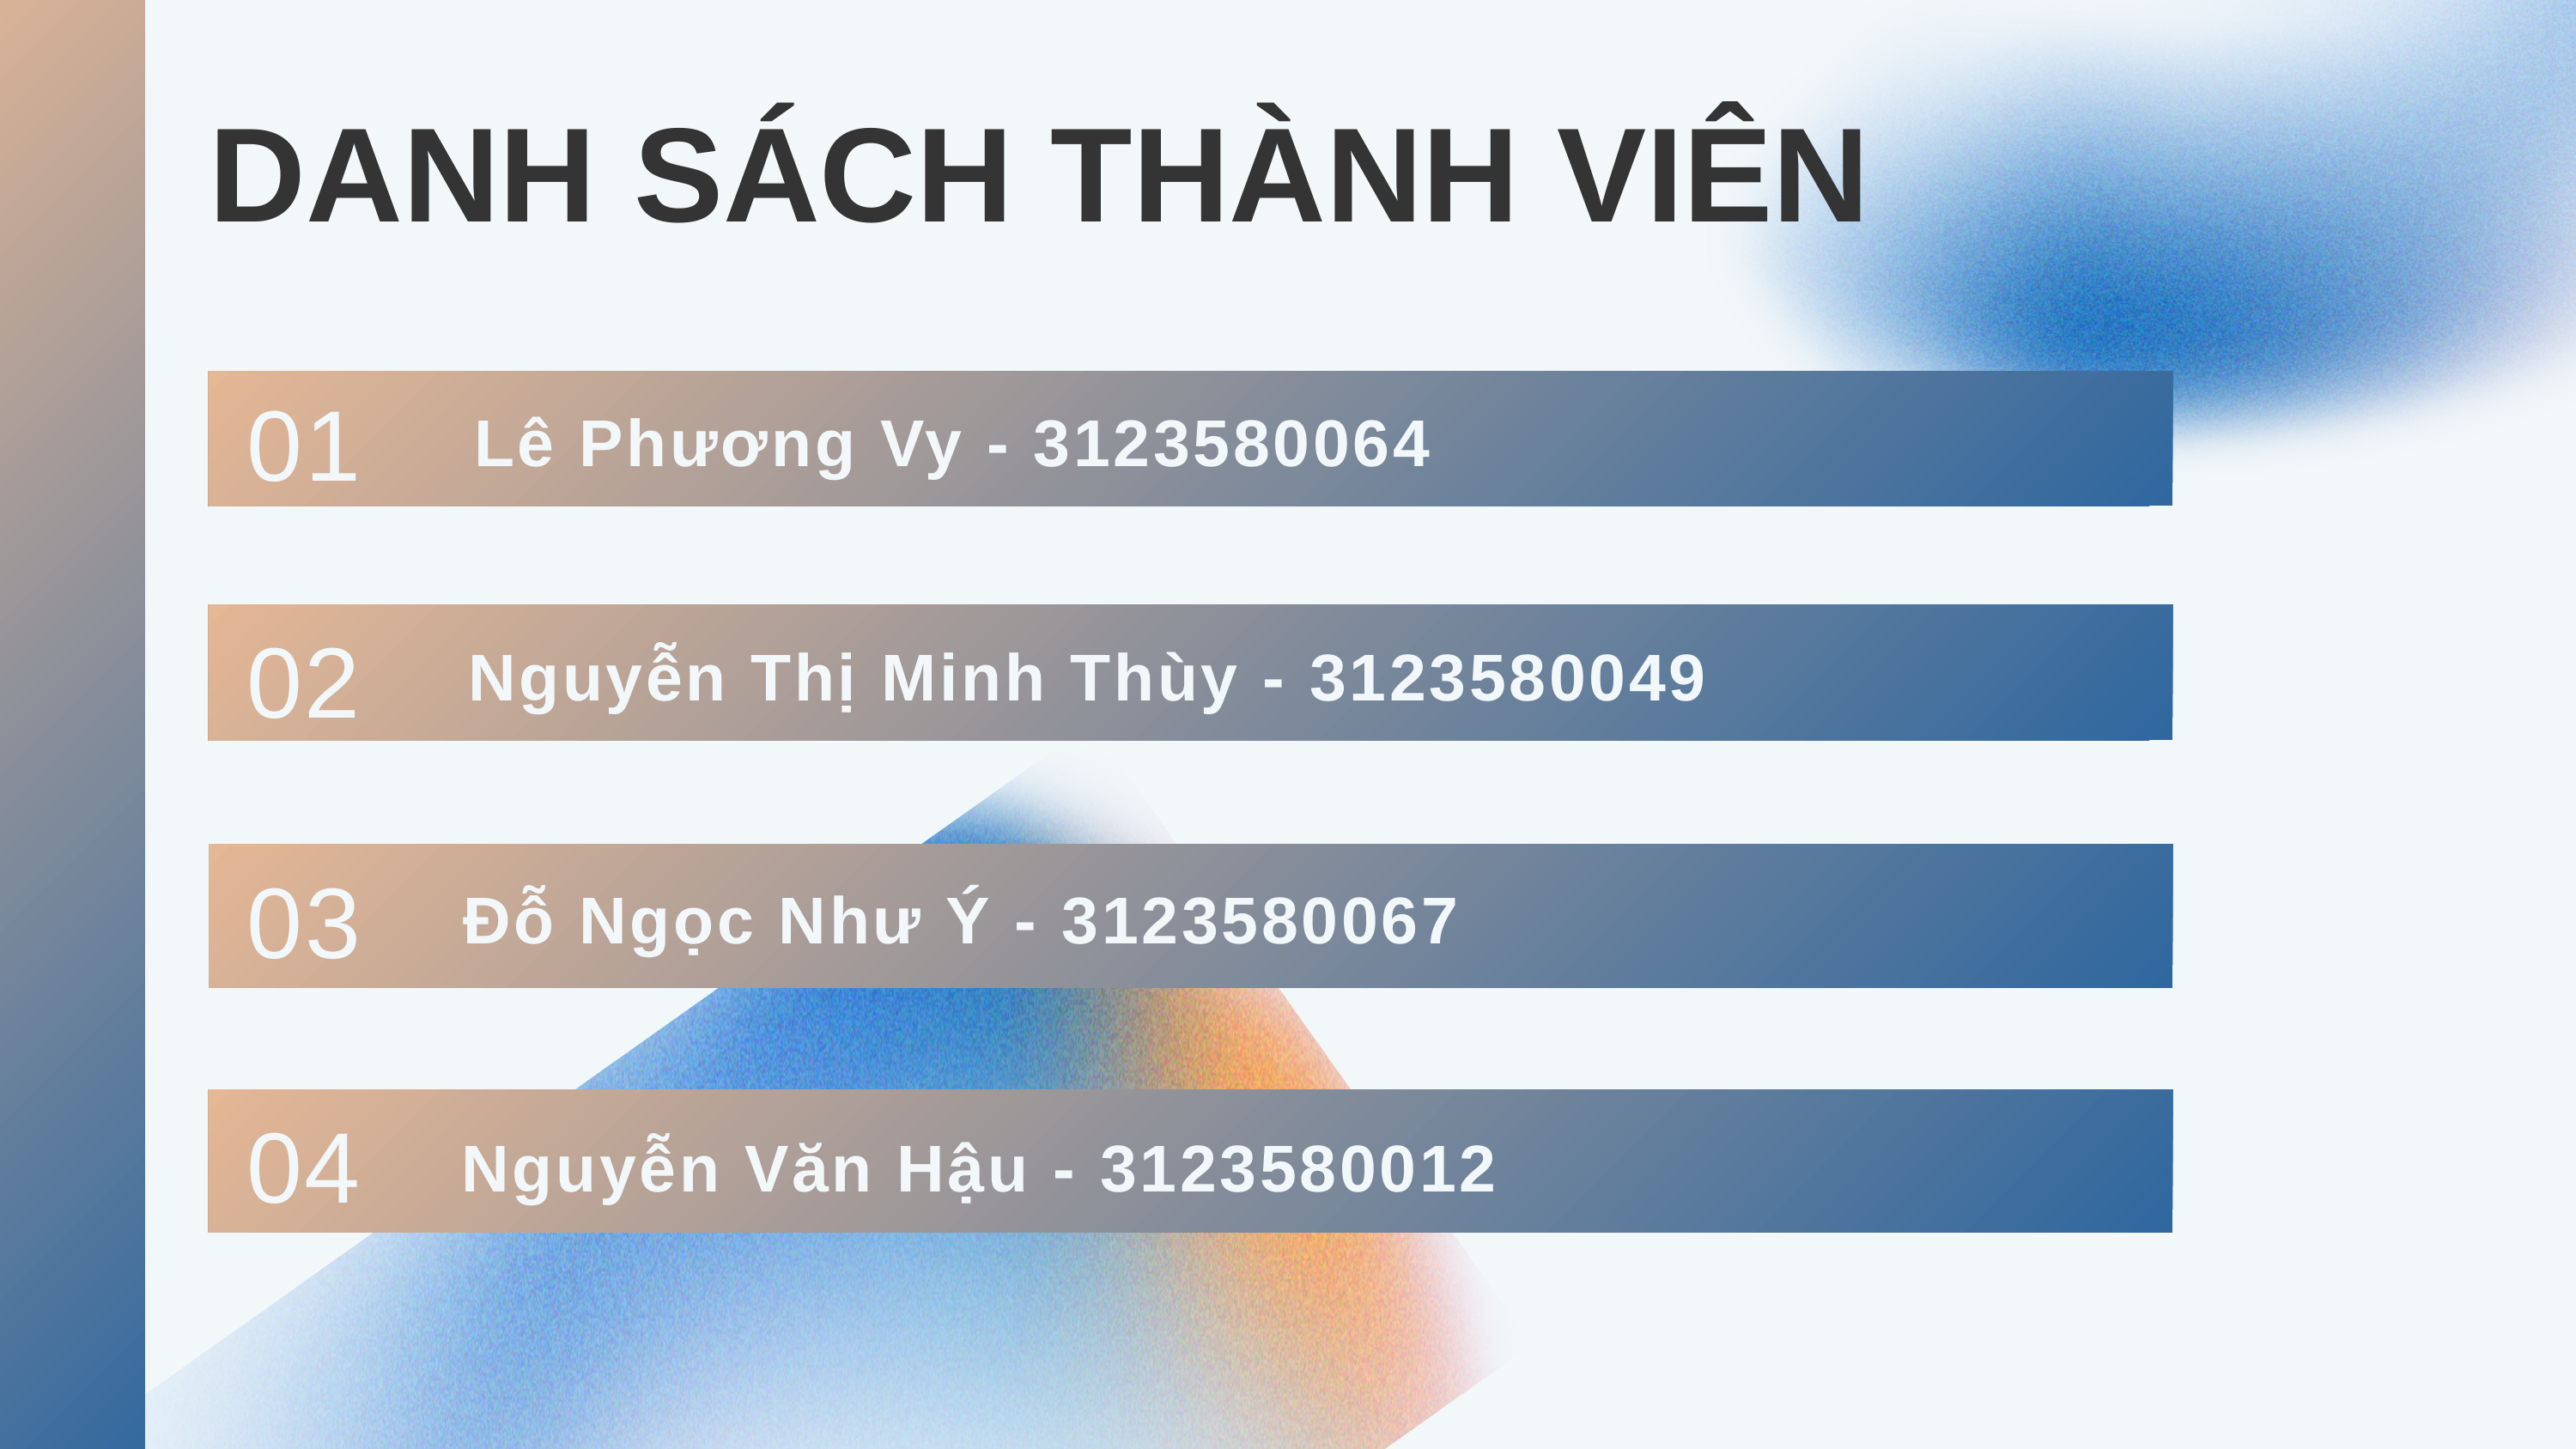

DANH SÁCH THÀNH VIÊN

01
Lê Phương Vy - 3123580064
02

02
Nguyễn Thị Minh Thùy - 3123580049

03
Đỗ Ngọc Như Ý - 3123580067

04
Nguyễn Văn Hậu - 3123580012